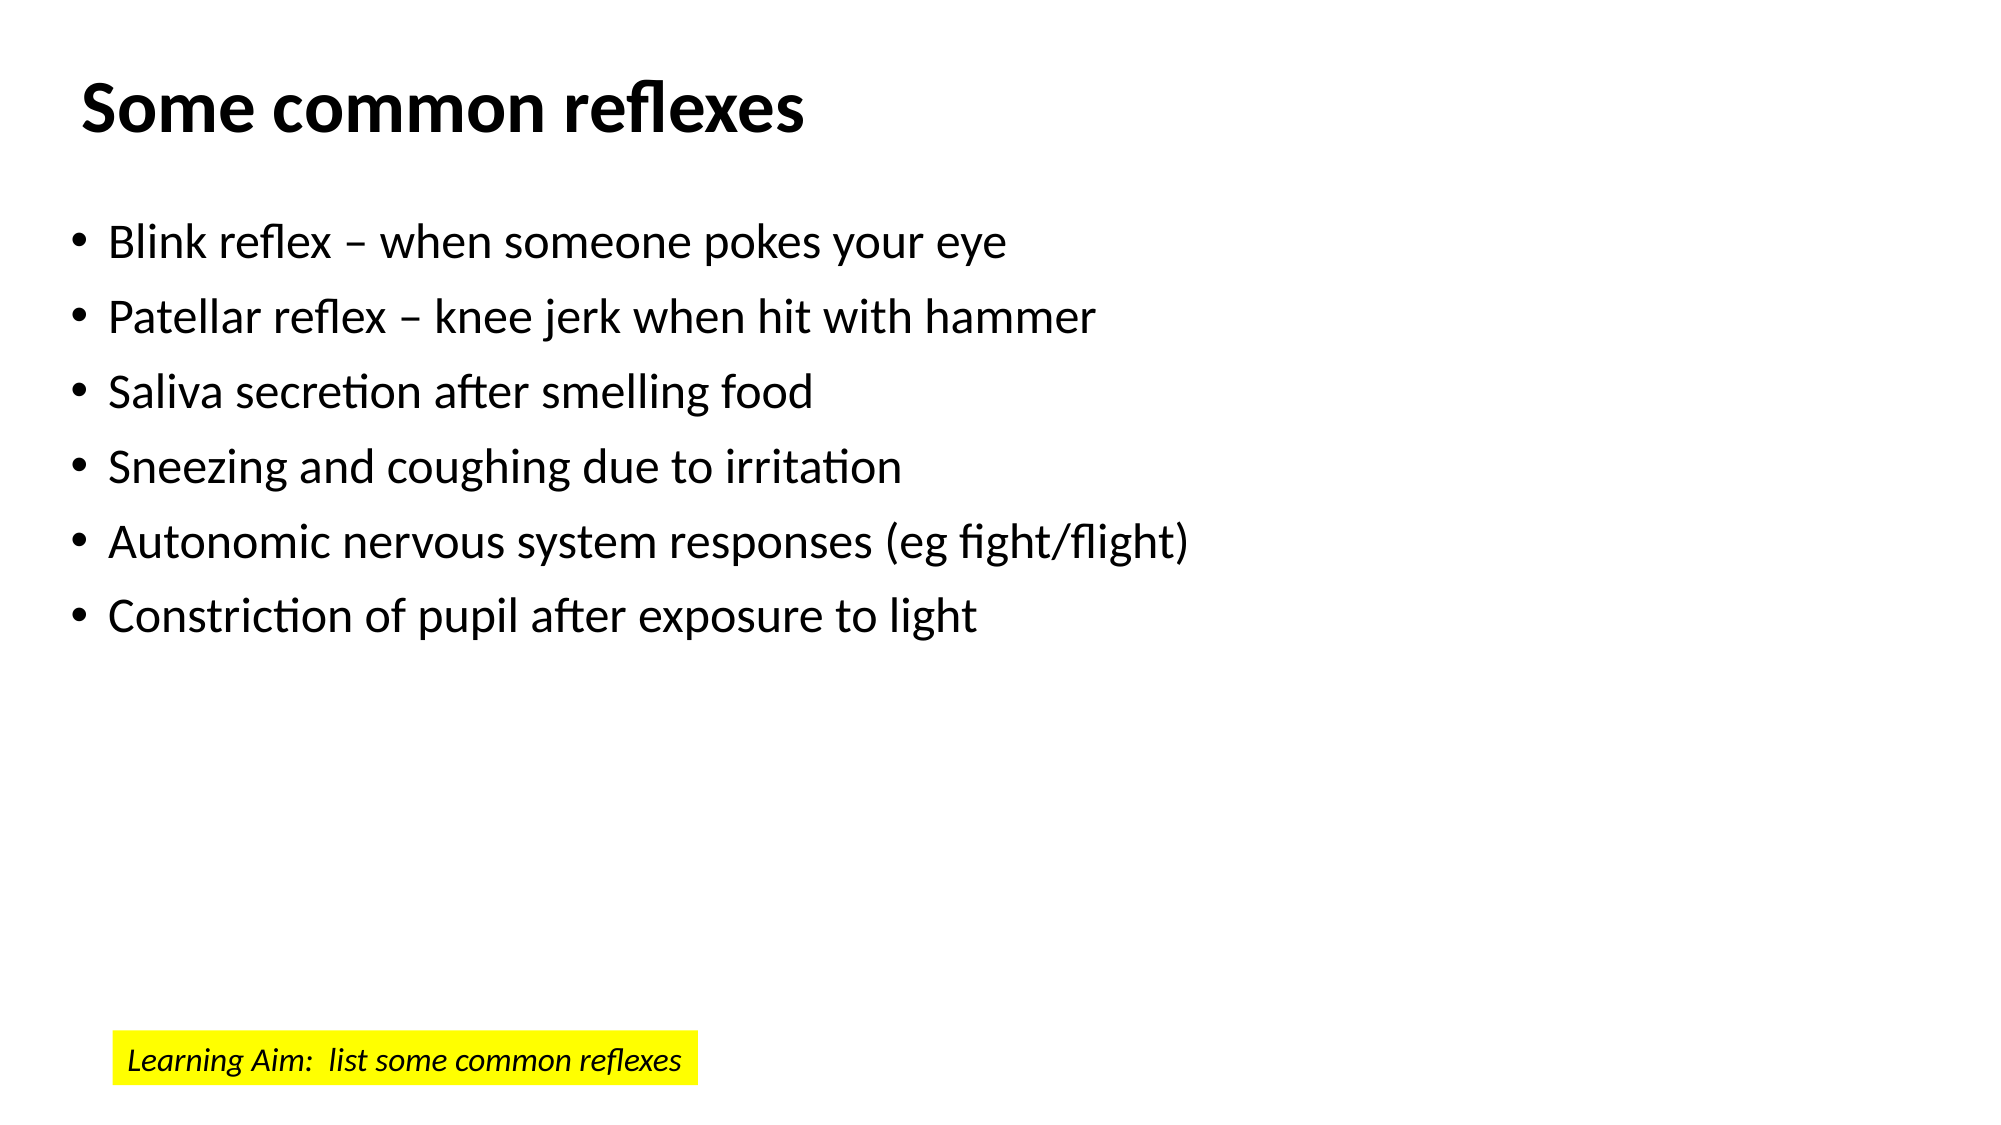

# Some common reflexes
Blink reflex – when someone pokes your eye
Patellar reflex – knee jerk when hit with hammer
Saliva secretion after smelling food
Sneezing and coughing due to irritation
Autonomic nervous system responses (eg fight/flight)
Constriction of pupil after exposure to light
Learning Aim:  list some common reflexes